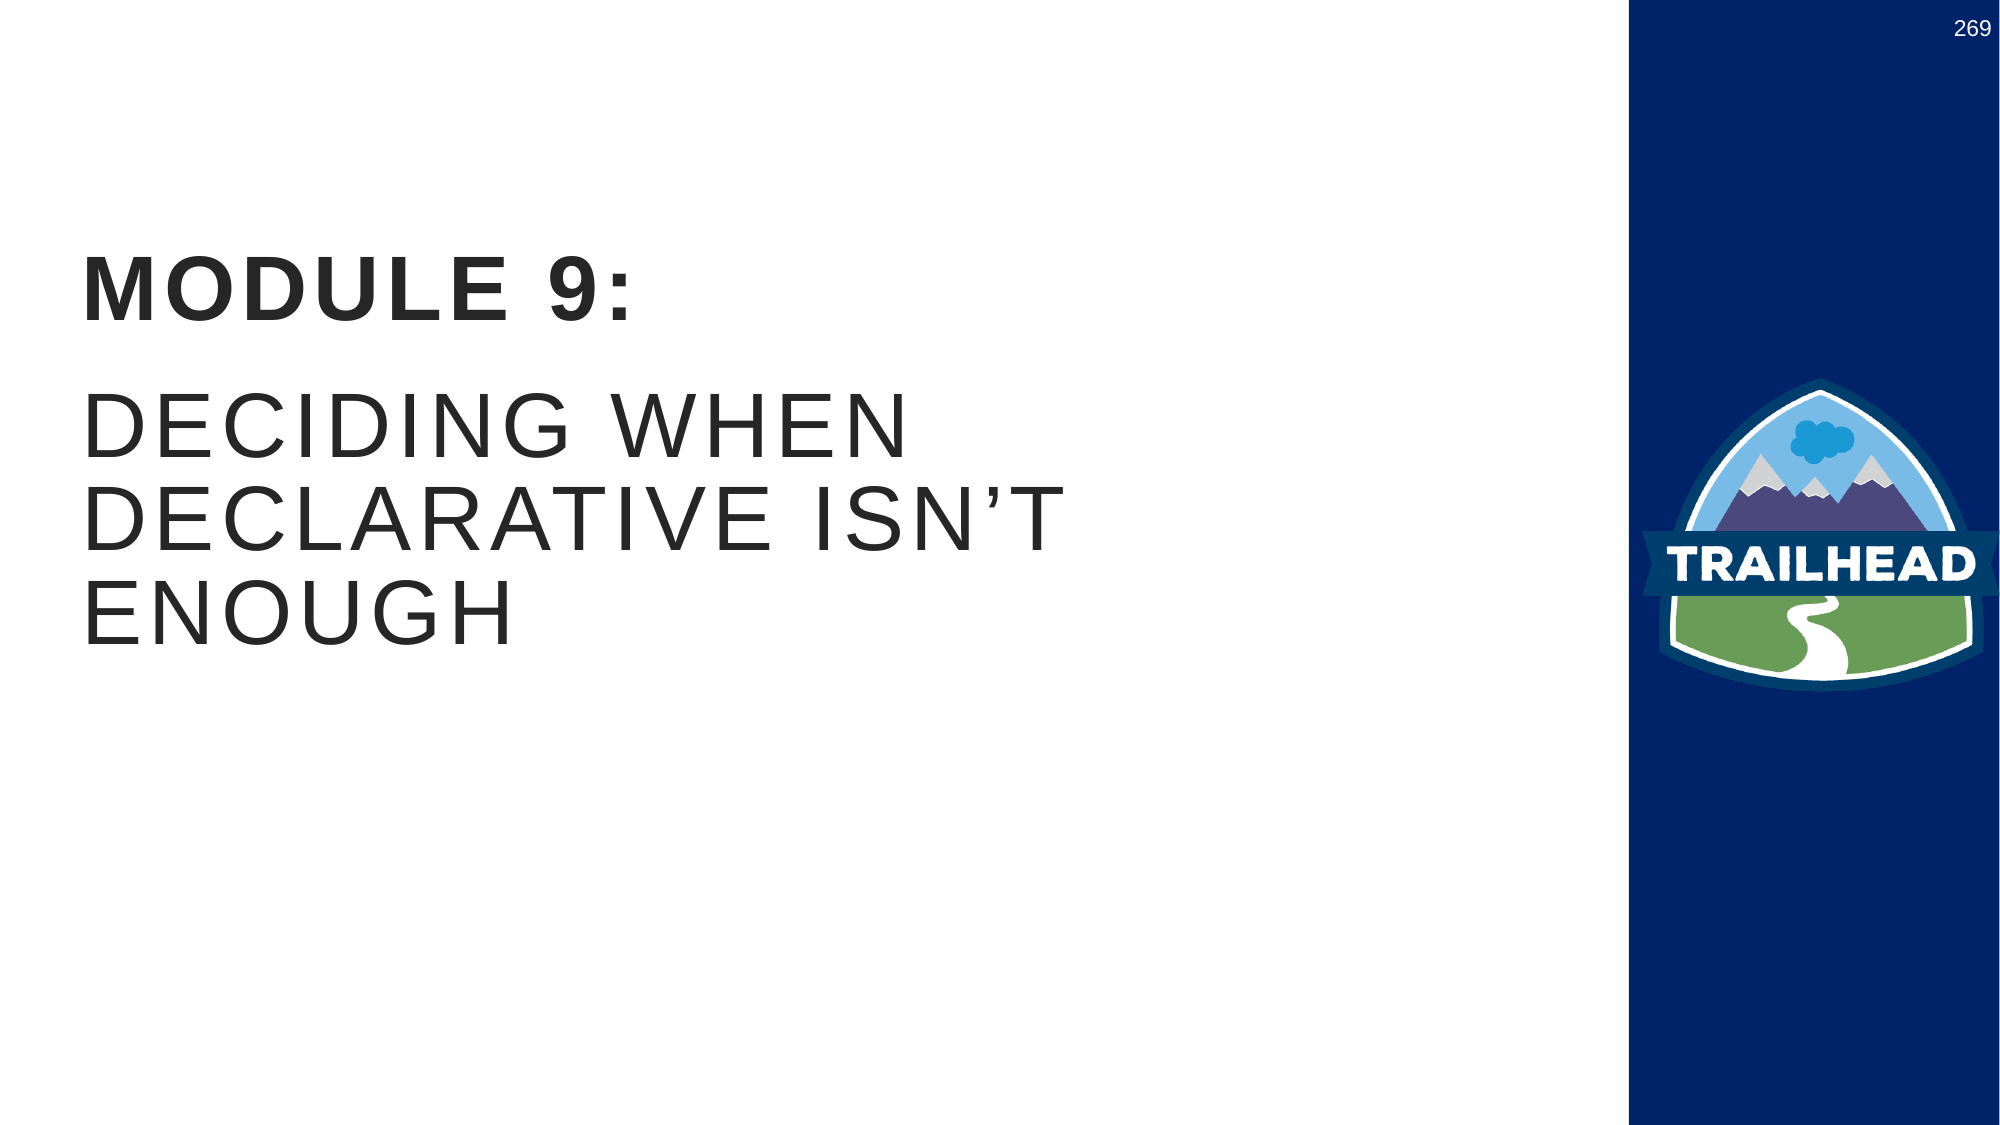

269
Module 9:
Deciding When Declarative Isn’t Enough